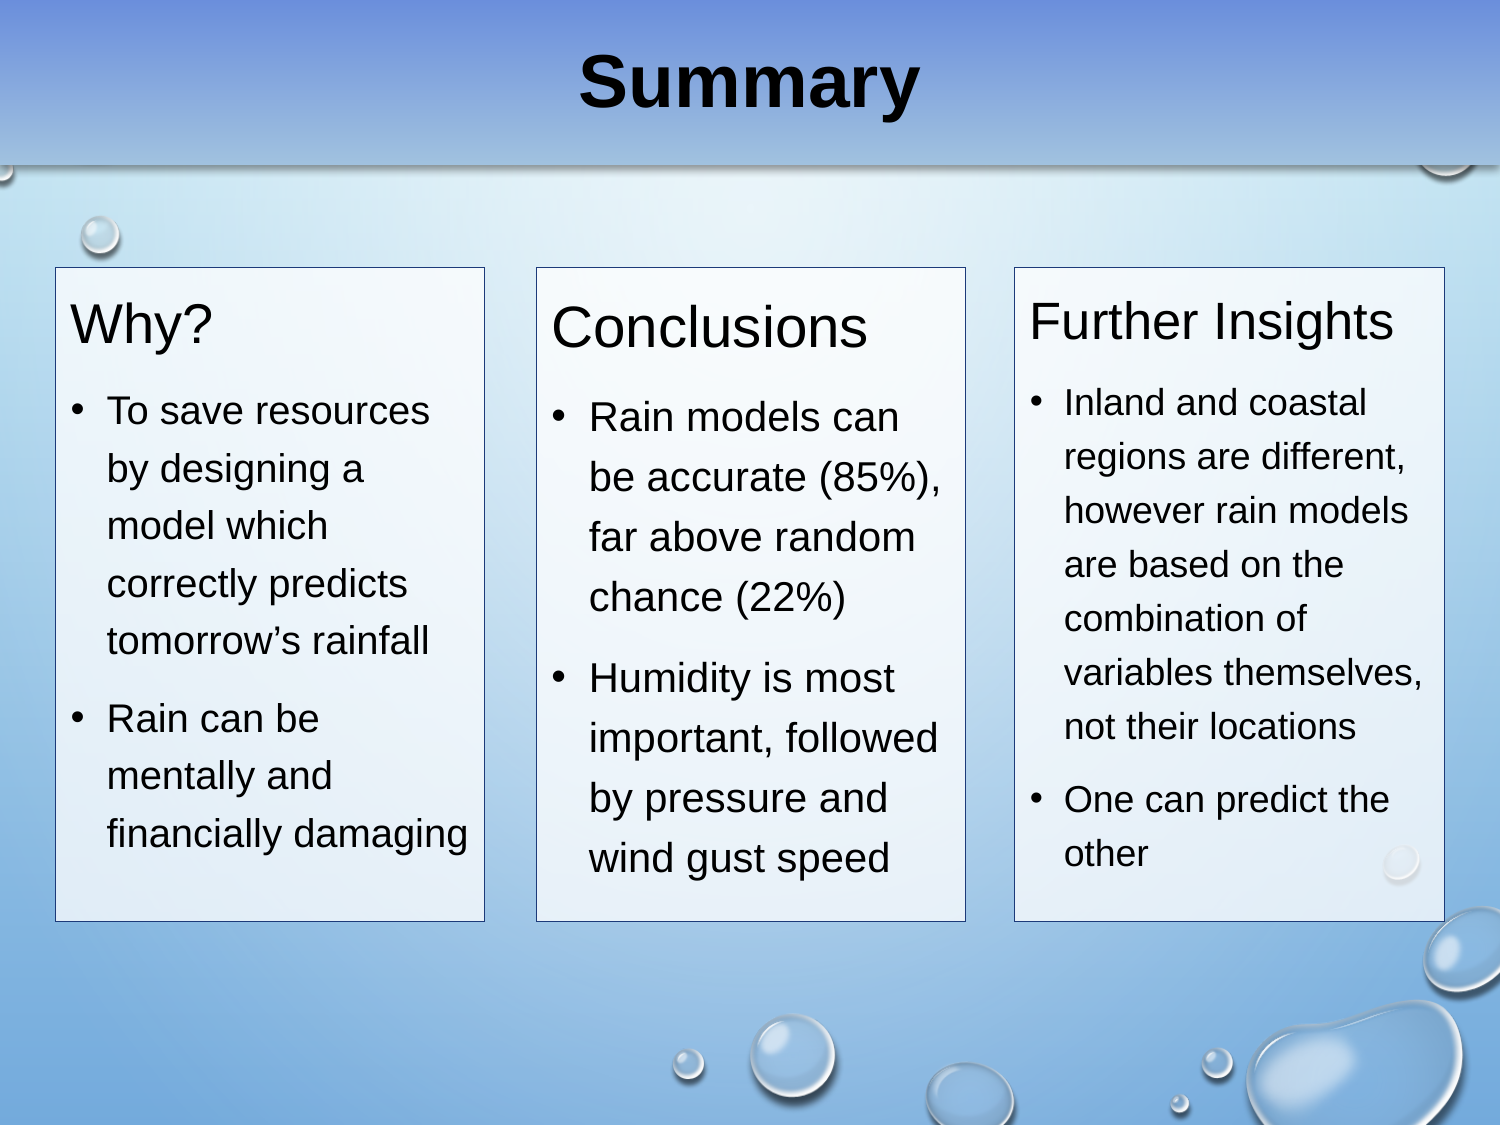

# Summary
Why?
To save resources by designing a model which correctly predicts tomorrow’s rainfall
Rain can be mentally and financially damaging
Further Insights
Inland and coastal regions are different, however rain models are based on the combination of variables themselves, not their locations
One can predict the other
Conclusions
Rain models can be accurate (85%), far above random chance (22%)
Humidity is most important, followed by pressure and wind gust speed